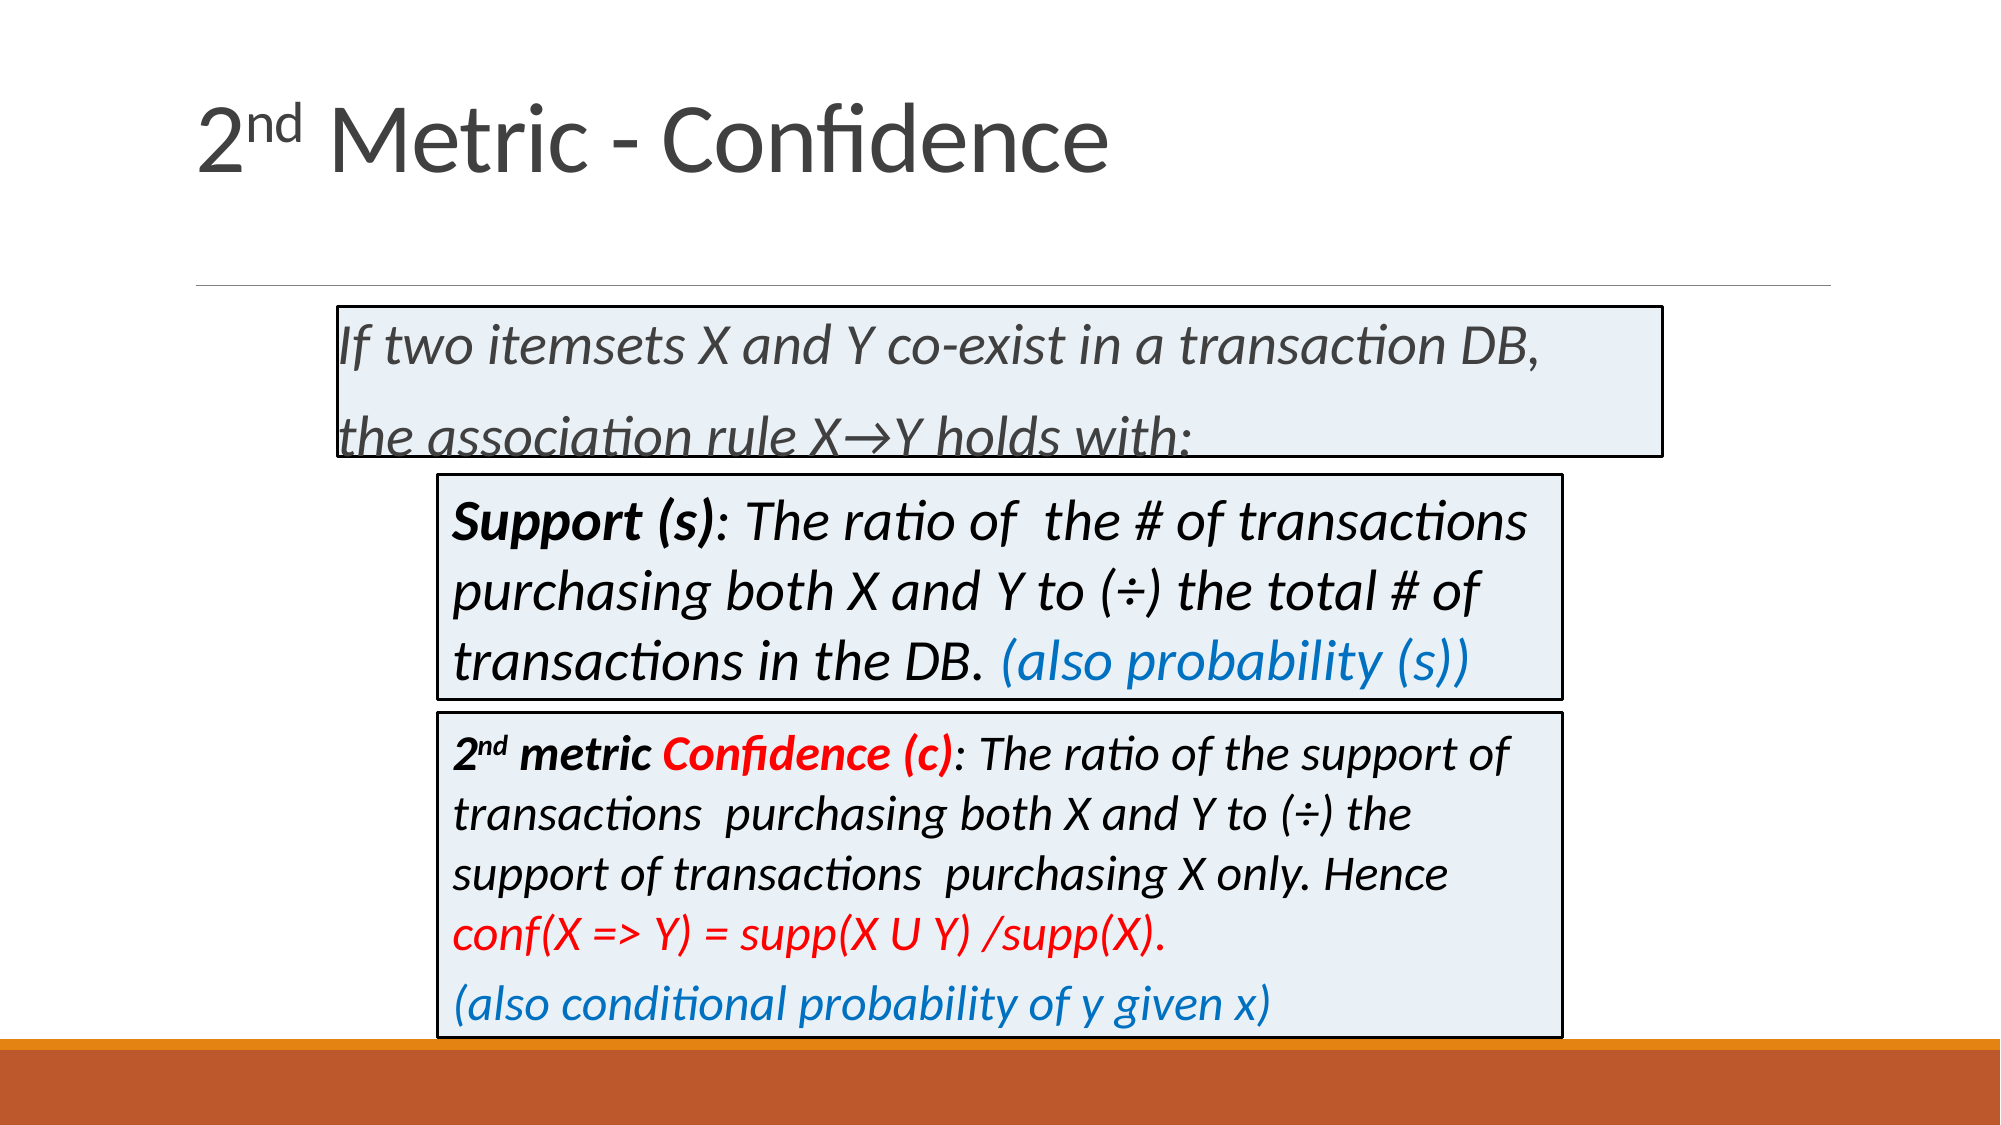

# 2nd Metric - Confidence
If two itemsets X and Y co-exist in a transaction DB,
the association rule X→Y holds with:
Support (s): The ratio of  the # of transactions  purchasing both X and Y to (÷) the total # of transactions in the DB. (also probability (s))

2nd metric Confidence (c): The ratio of the support of transactions  purchasing both X and Y to (÷) the support of transactions  purchasing X only. Hence conf(X => Y) = supp(X U Y) /supp(X).
(also conditional probability of y given x)